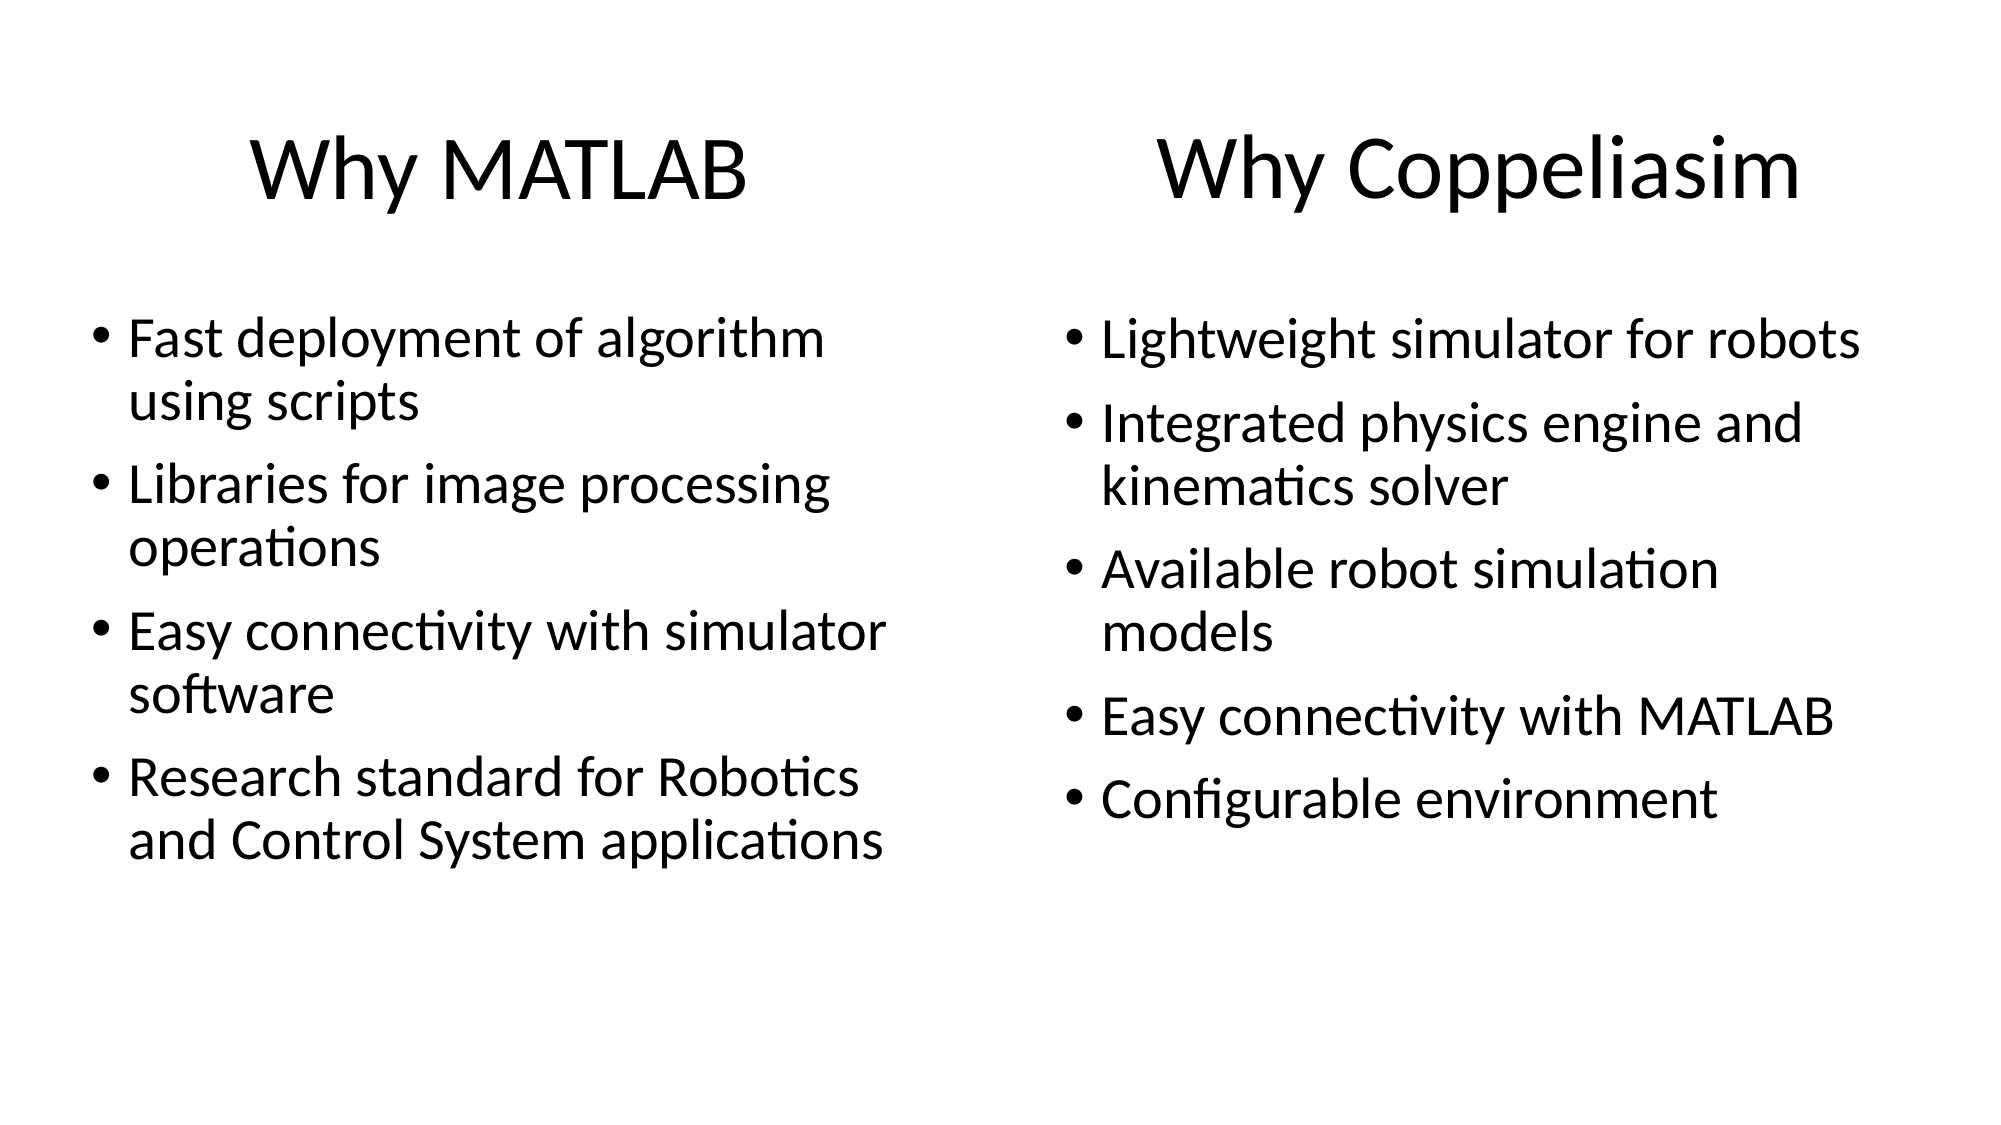

Why Coppeliasim
# Why MATLAB
Fast deployment of algorithm using scripts
Libraries for image processing operations
Easy connectivity with simulator software
Research standard for Robotics and Control System applications
Lightweight simulator for robots
Integrated physics engine and kinematics solver
Available robot simulation models
Easy connectivity with MATLAB
Configurable environment